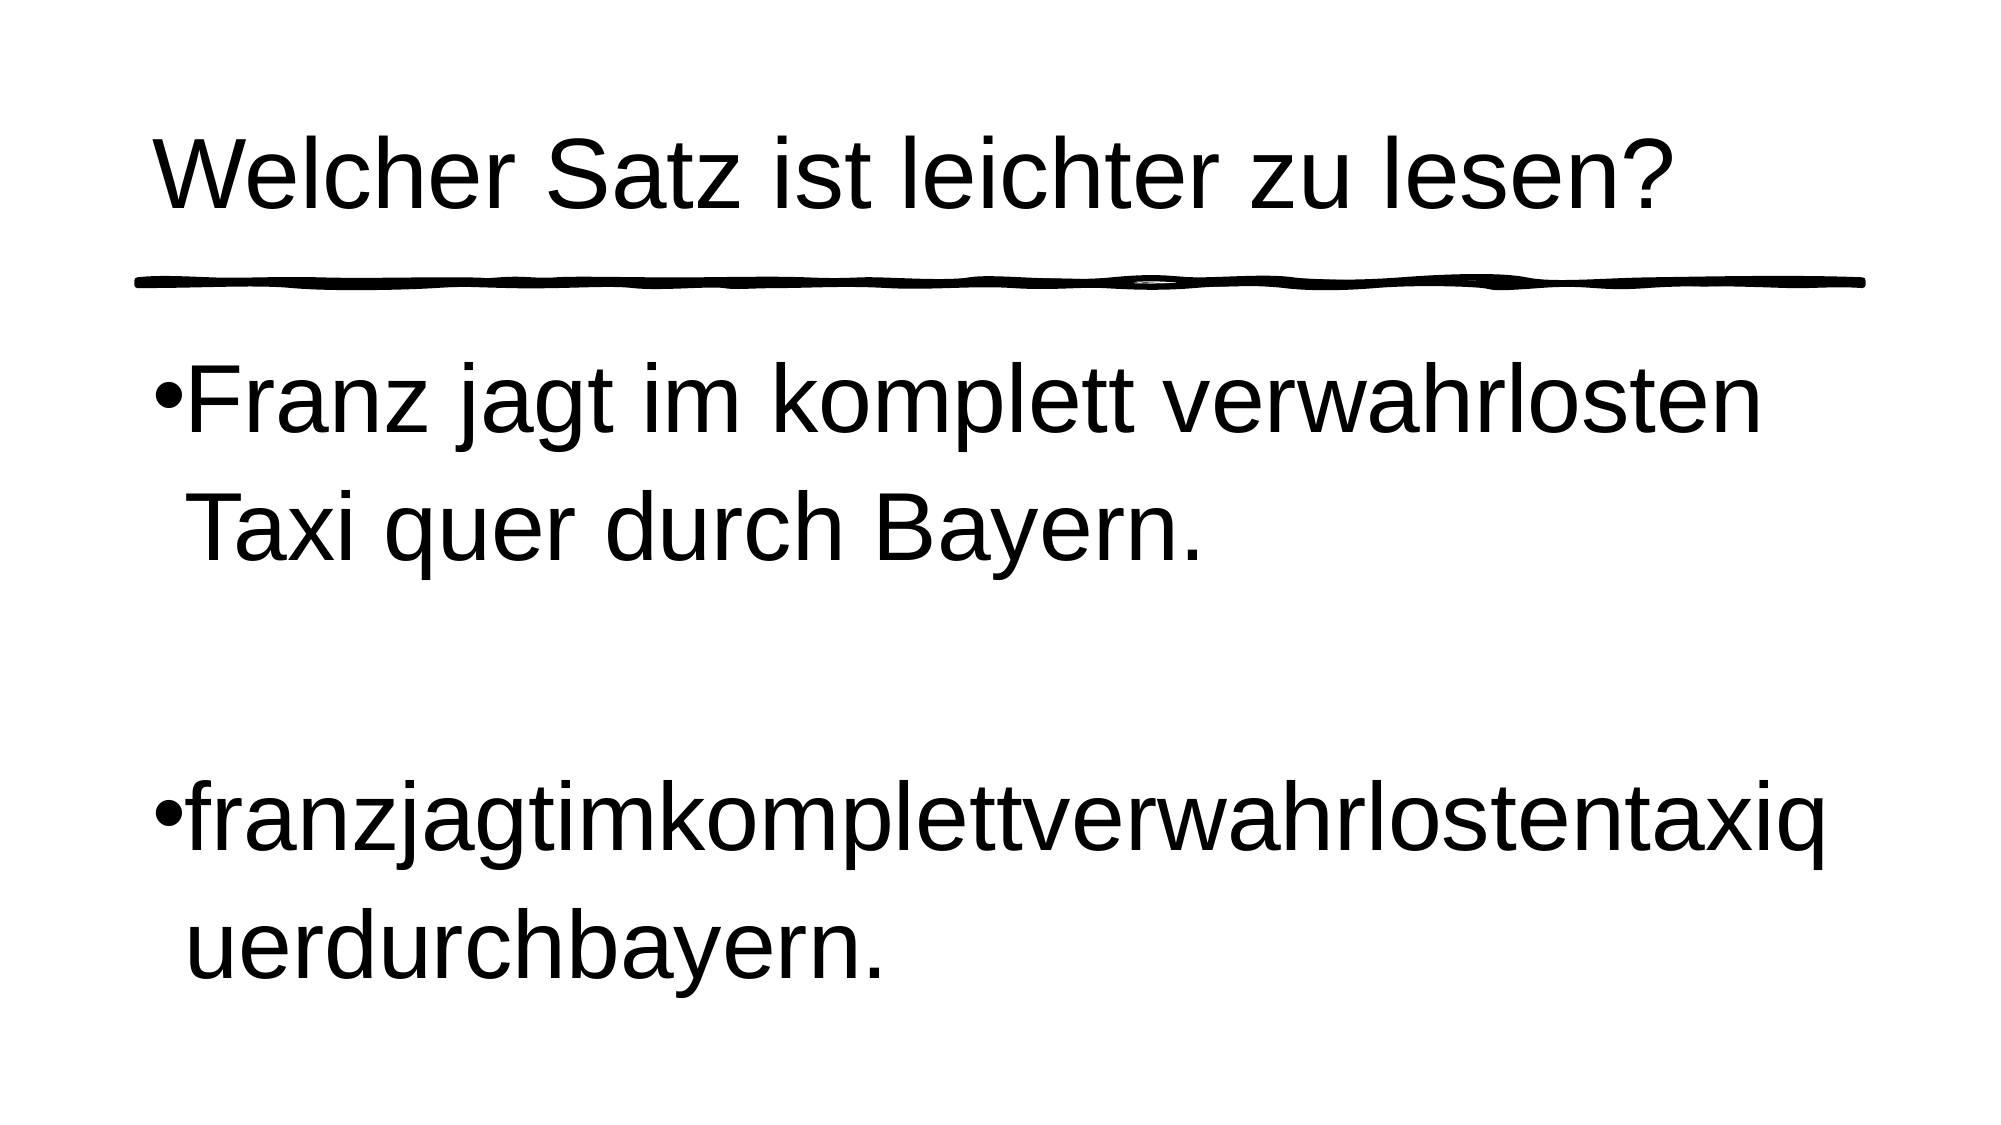

# Welcher Satz ist leichter zu lesen?
Franz jagt im komplett verwahrlosten Taxi quer durch Bayern.

franzjagtimkomplettverwahrlostentaxiquerdurchbayern.